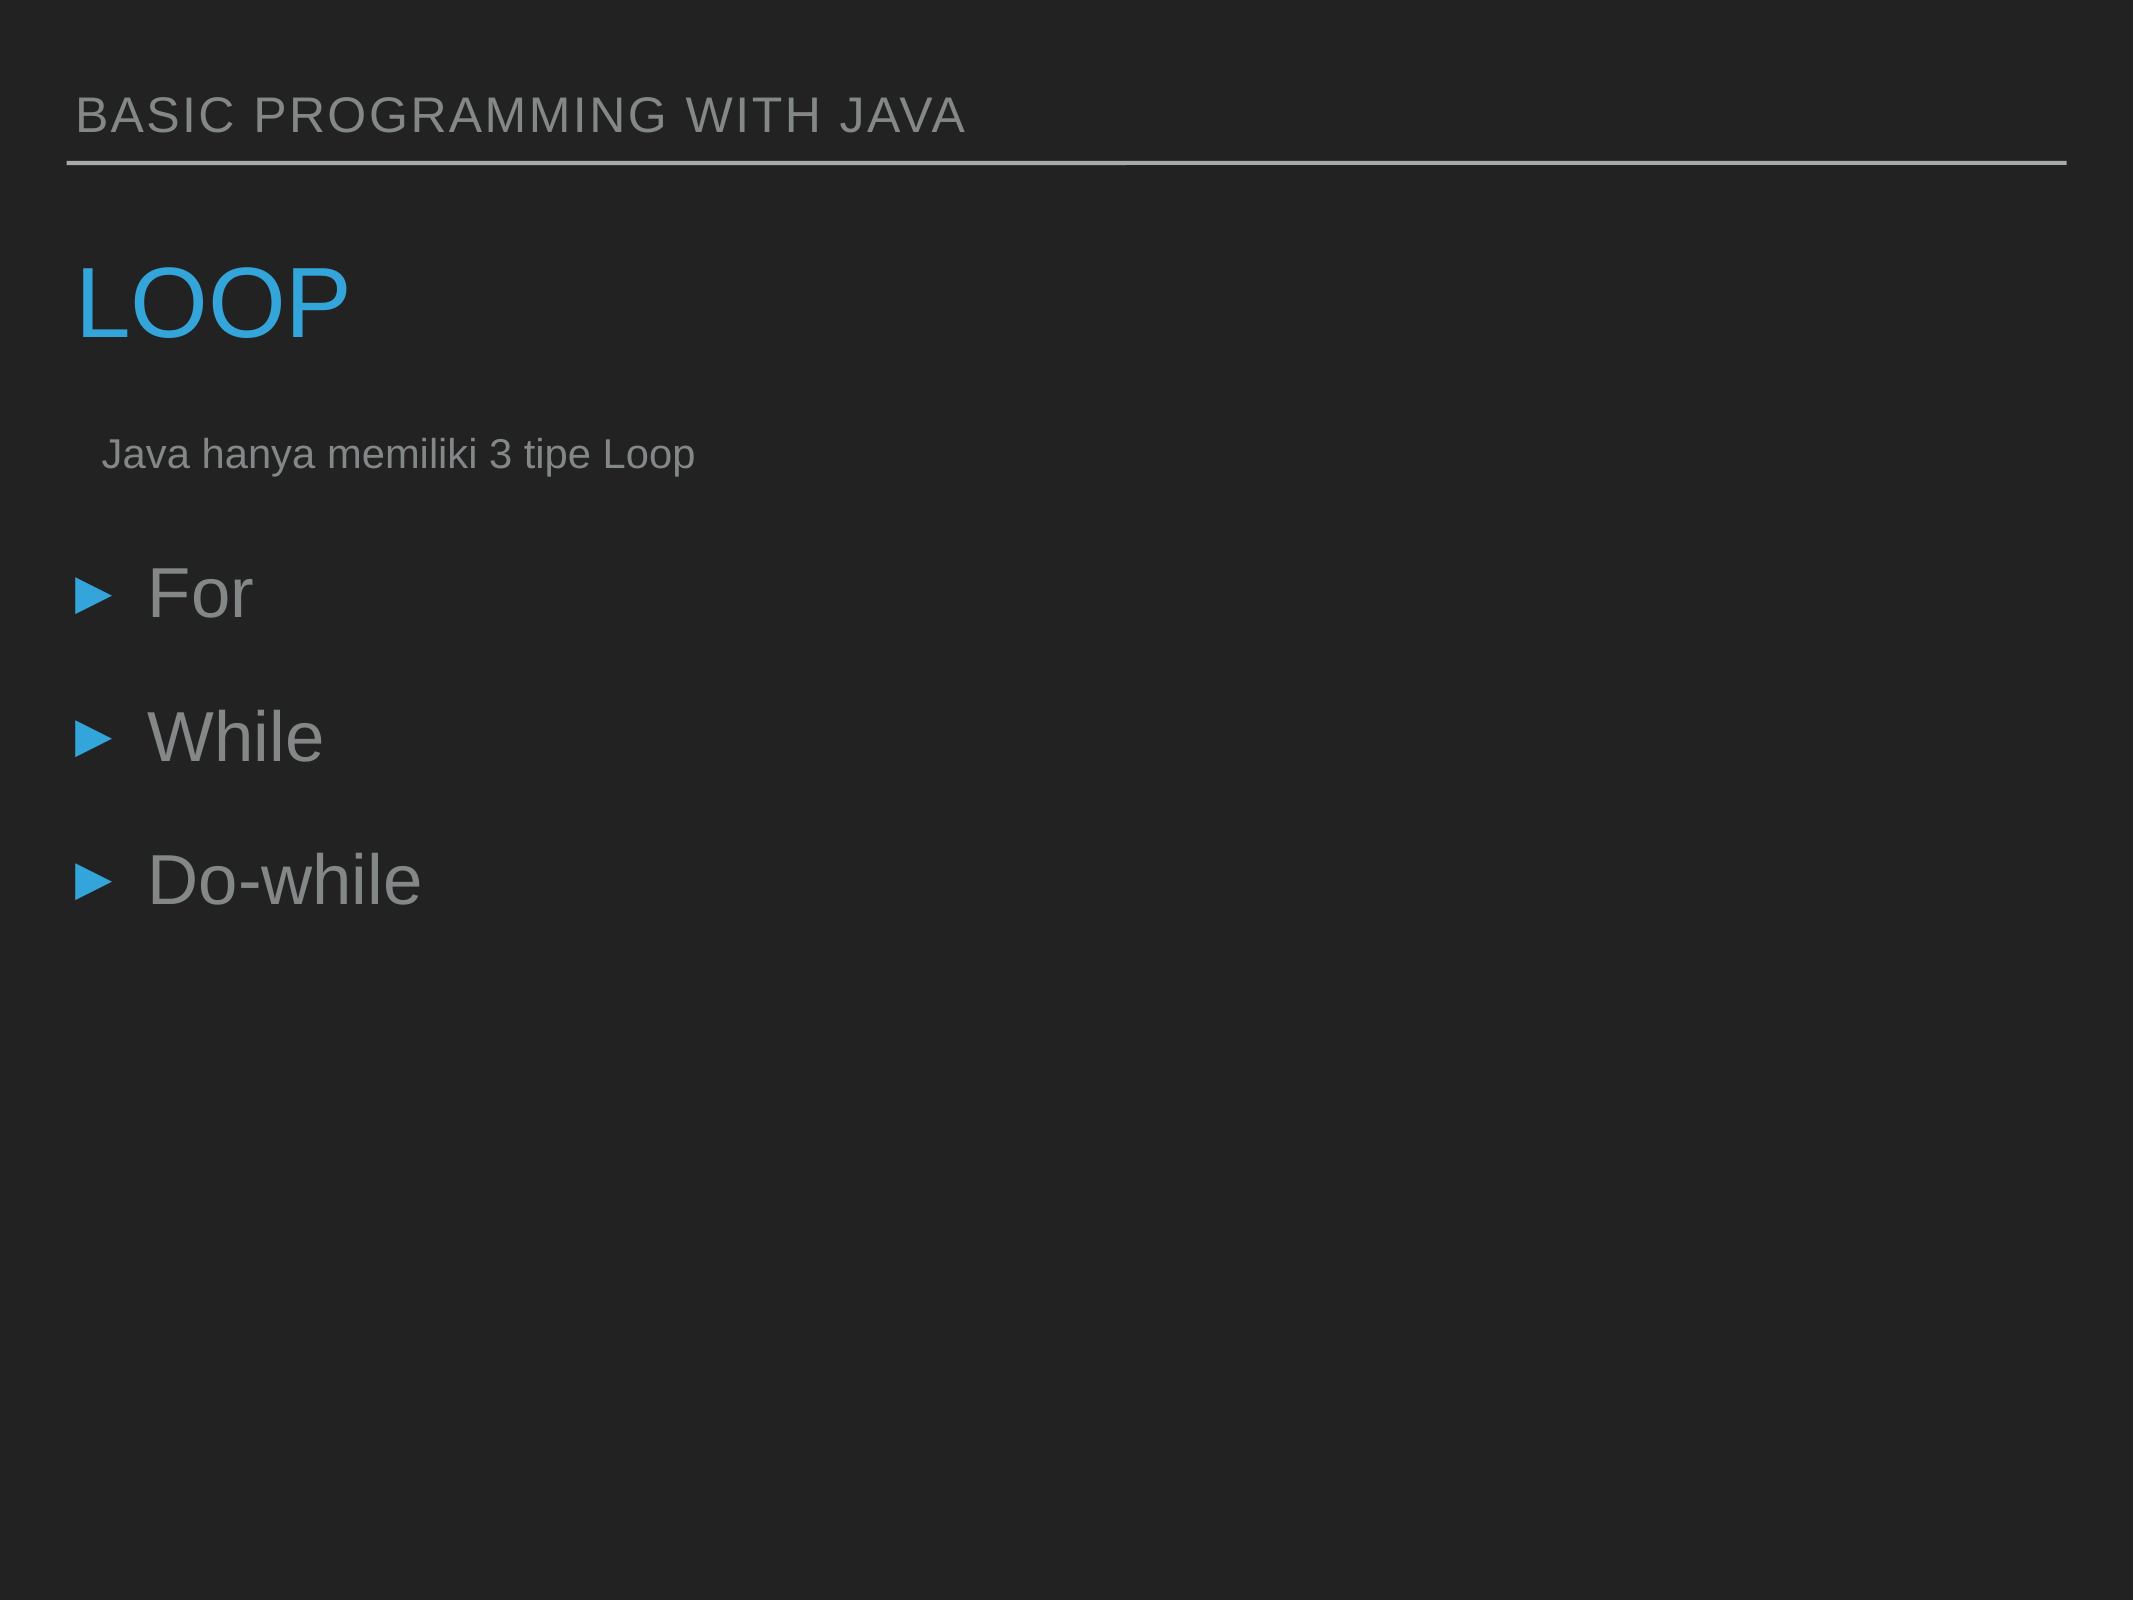

Basic programming with java
# Loop
Java hanya memiliki 3 tipe Loop
For
While
Do-while